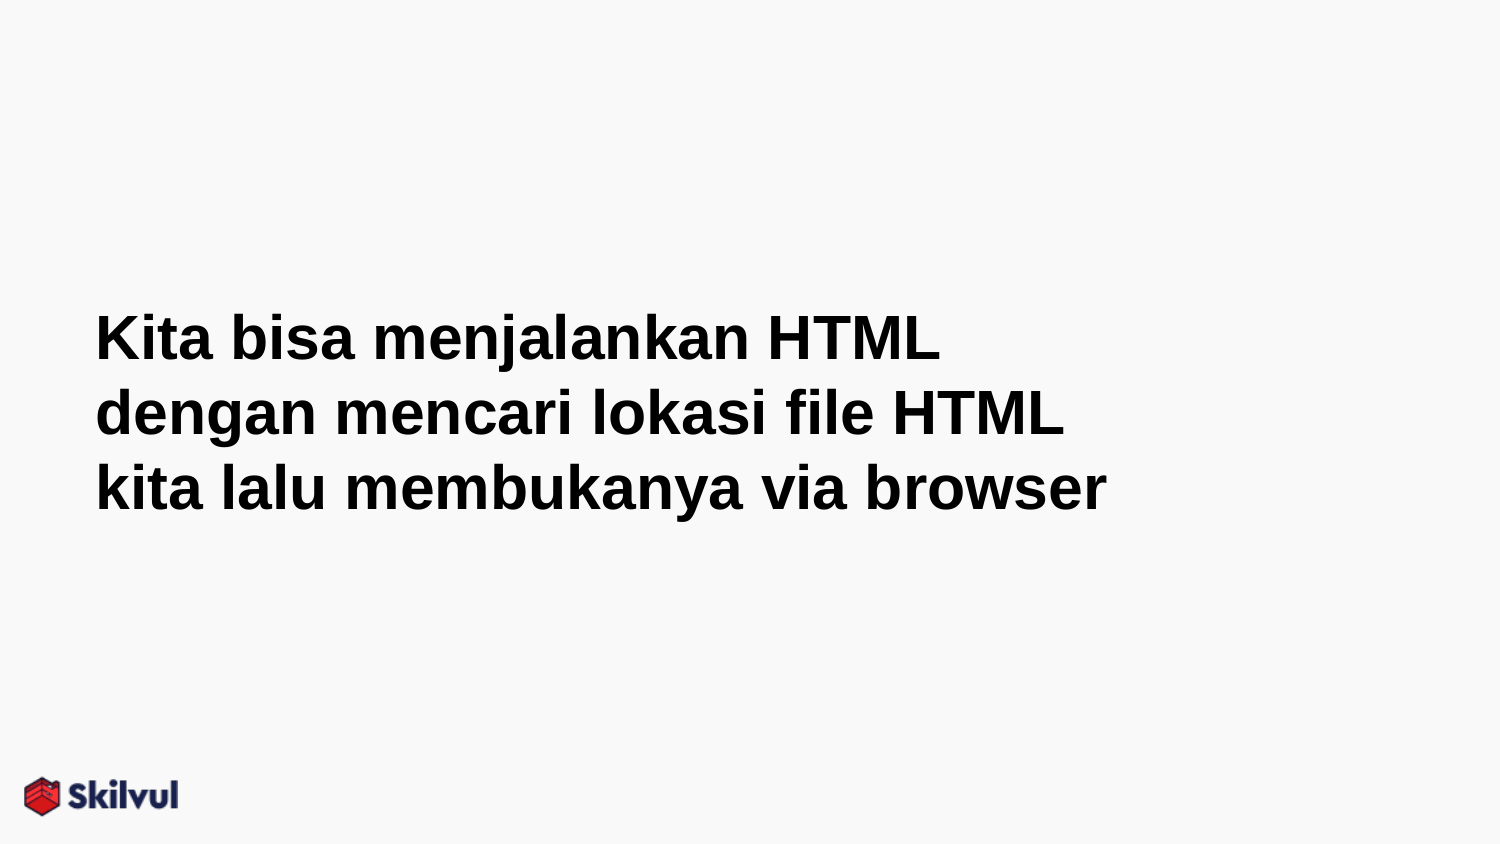

# Kita bisa menjalankan HTML dengan mencari lokasi file HTML kita lalu membukanya via browser